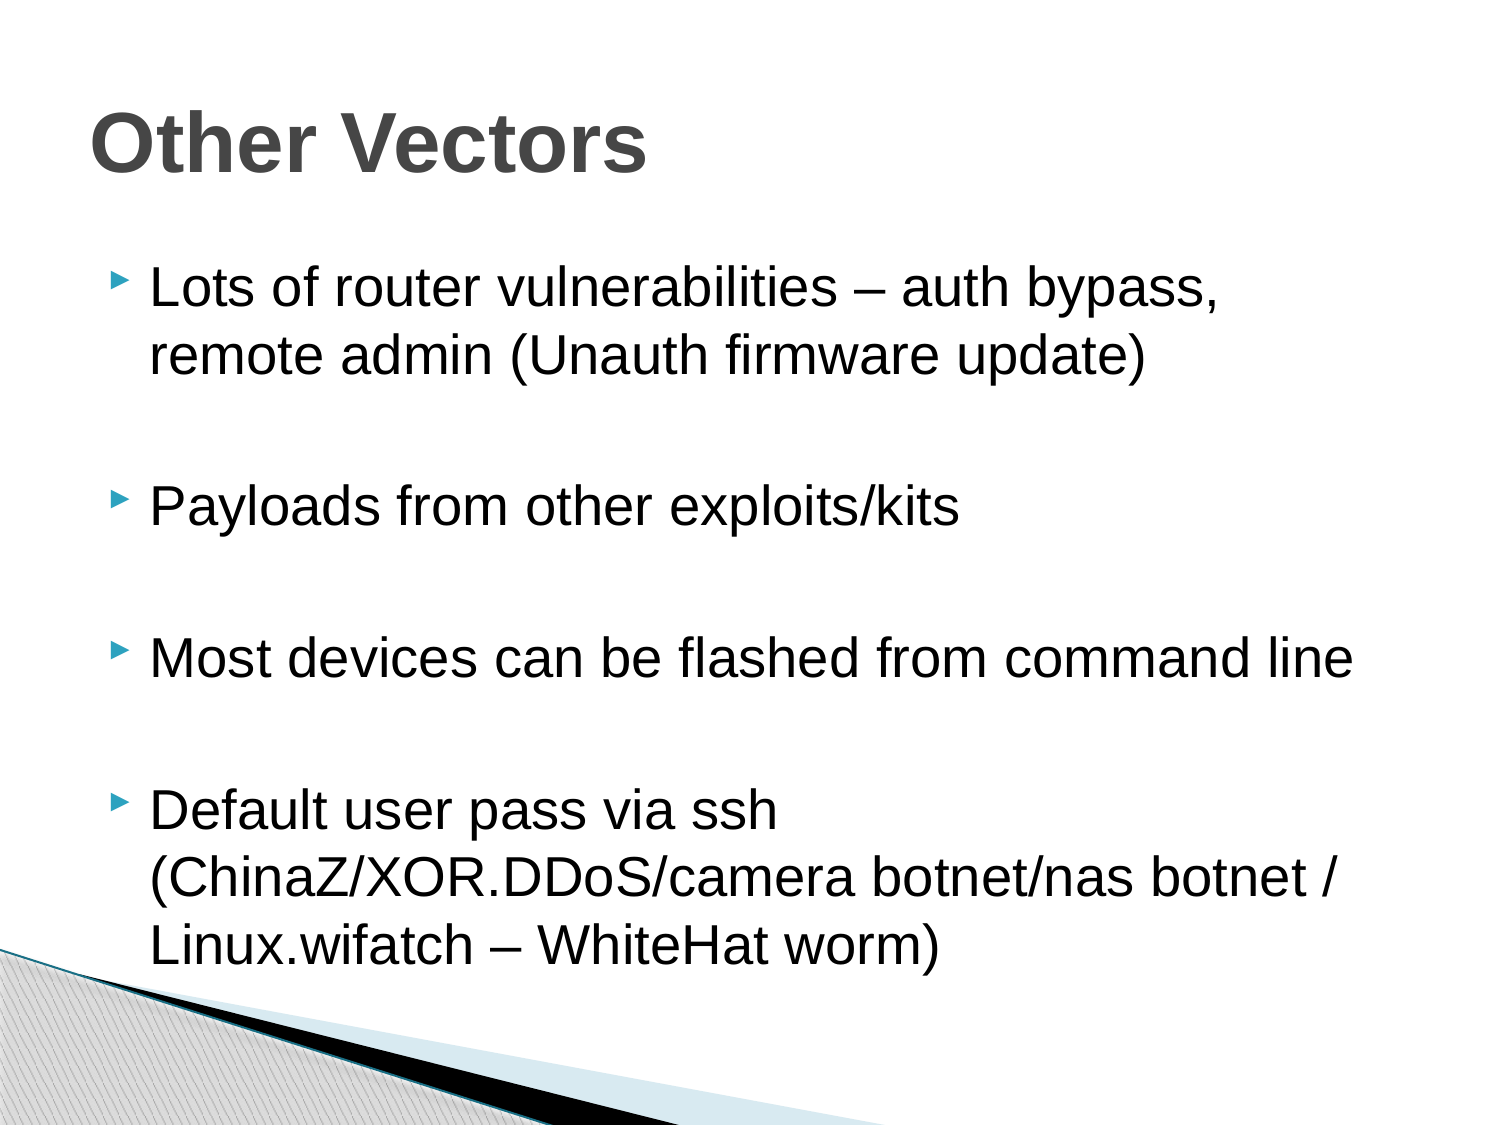

# Other Vectors
Lots of router vulnerabilities – auth bypass, remote admin (Unauth firmware update)

Payloads from other exploits/kits

Most devices can be flashed from command line

Default user pass via ssh (ChinaZ/XOR.DDoS/camera botnet/nas botnet / Linux.wifatch – WhiteHat worm)